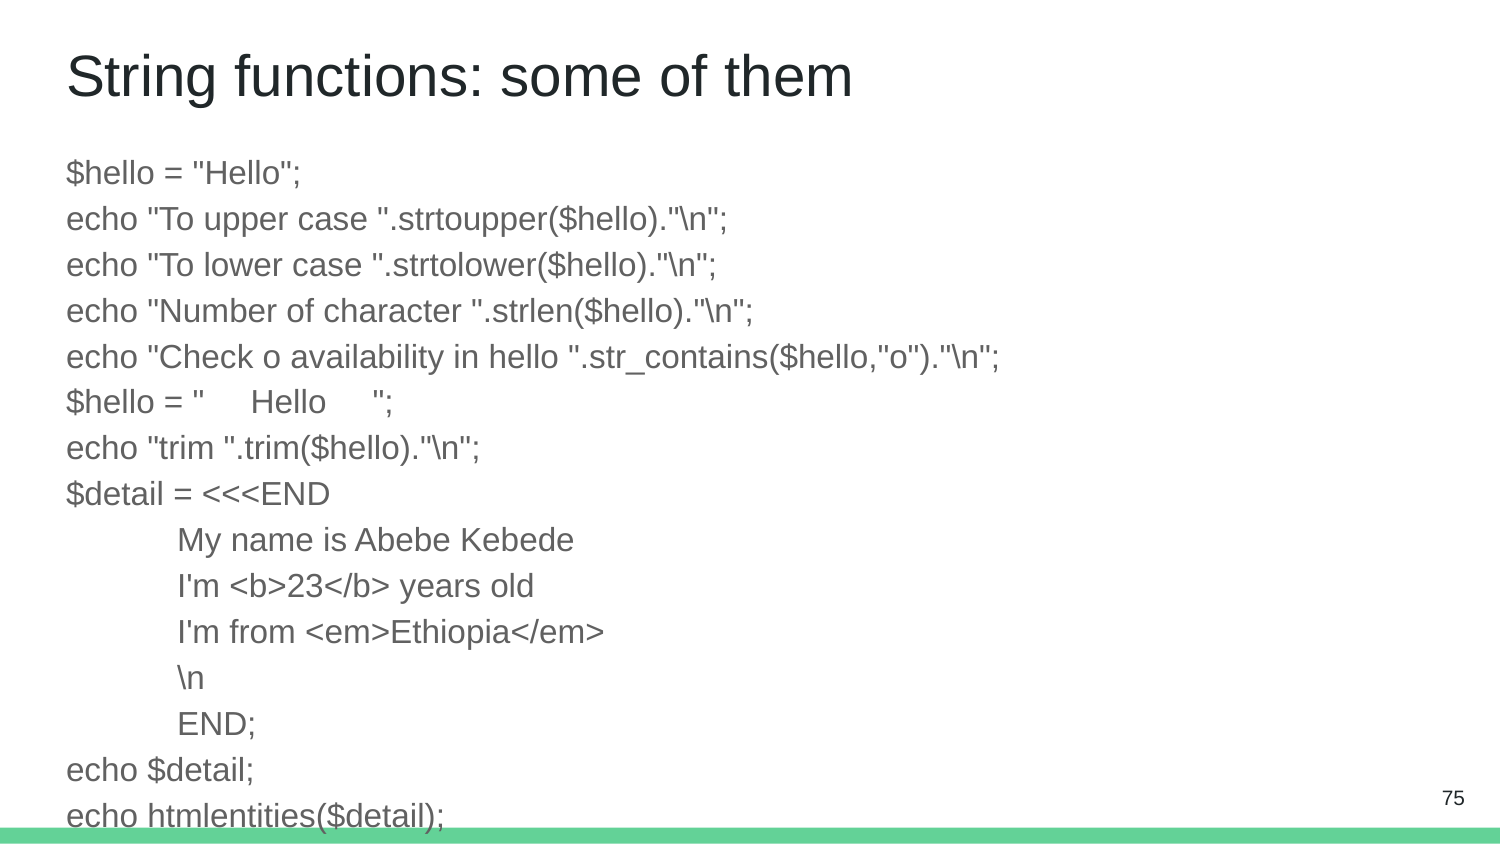

# String functions: some of them
$hello = "Hello";
echo "To upper case ".strtoupper($hello)."\n";
echo "To lower case ".strtolower($hello)."\n";
echo "Number of character ".strlen($hello)."\n";
echo "Check o availability in hello ".str_contains($hello,"o")."\n";
$hello = "     Hello     ";
echo "trim ".trim($hello)."\n";
$detail = <<<END
            My name is Abebe Kebede
            I'm <b>23</b> years old
            I'm from <em>Ethiopia</em>
            \n
            END;
echo $detail;
echo htmlentities($detail);

75